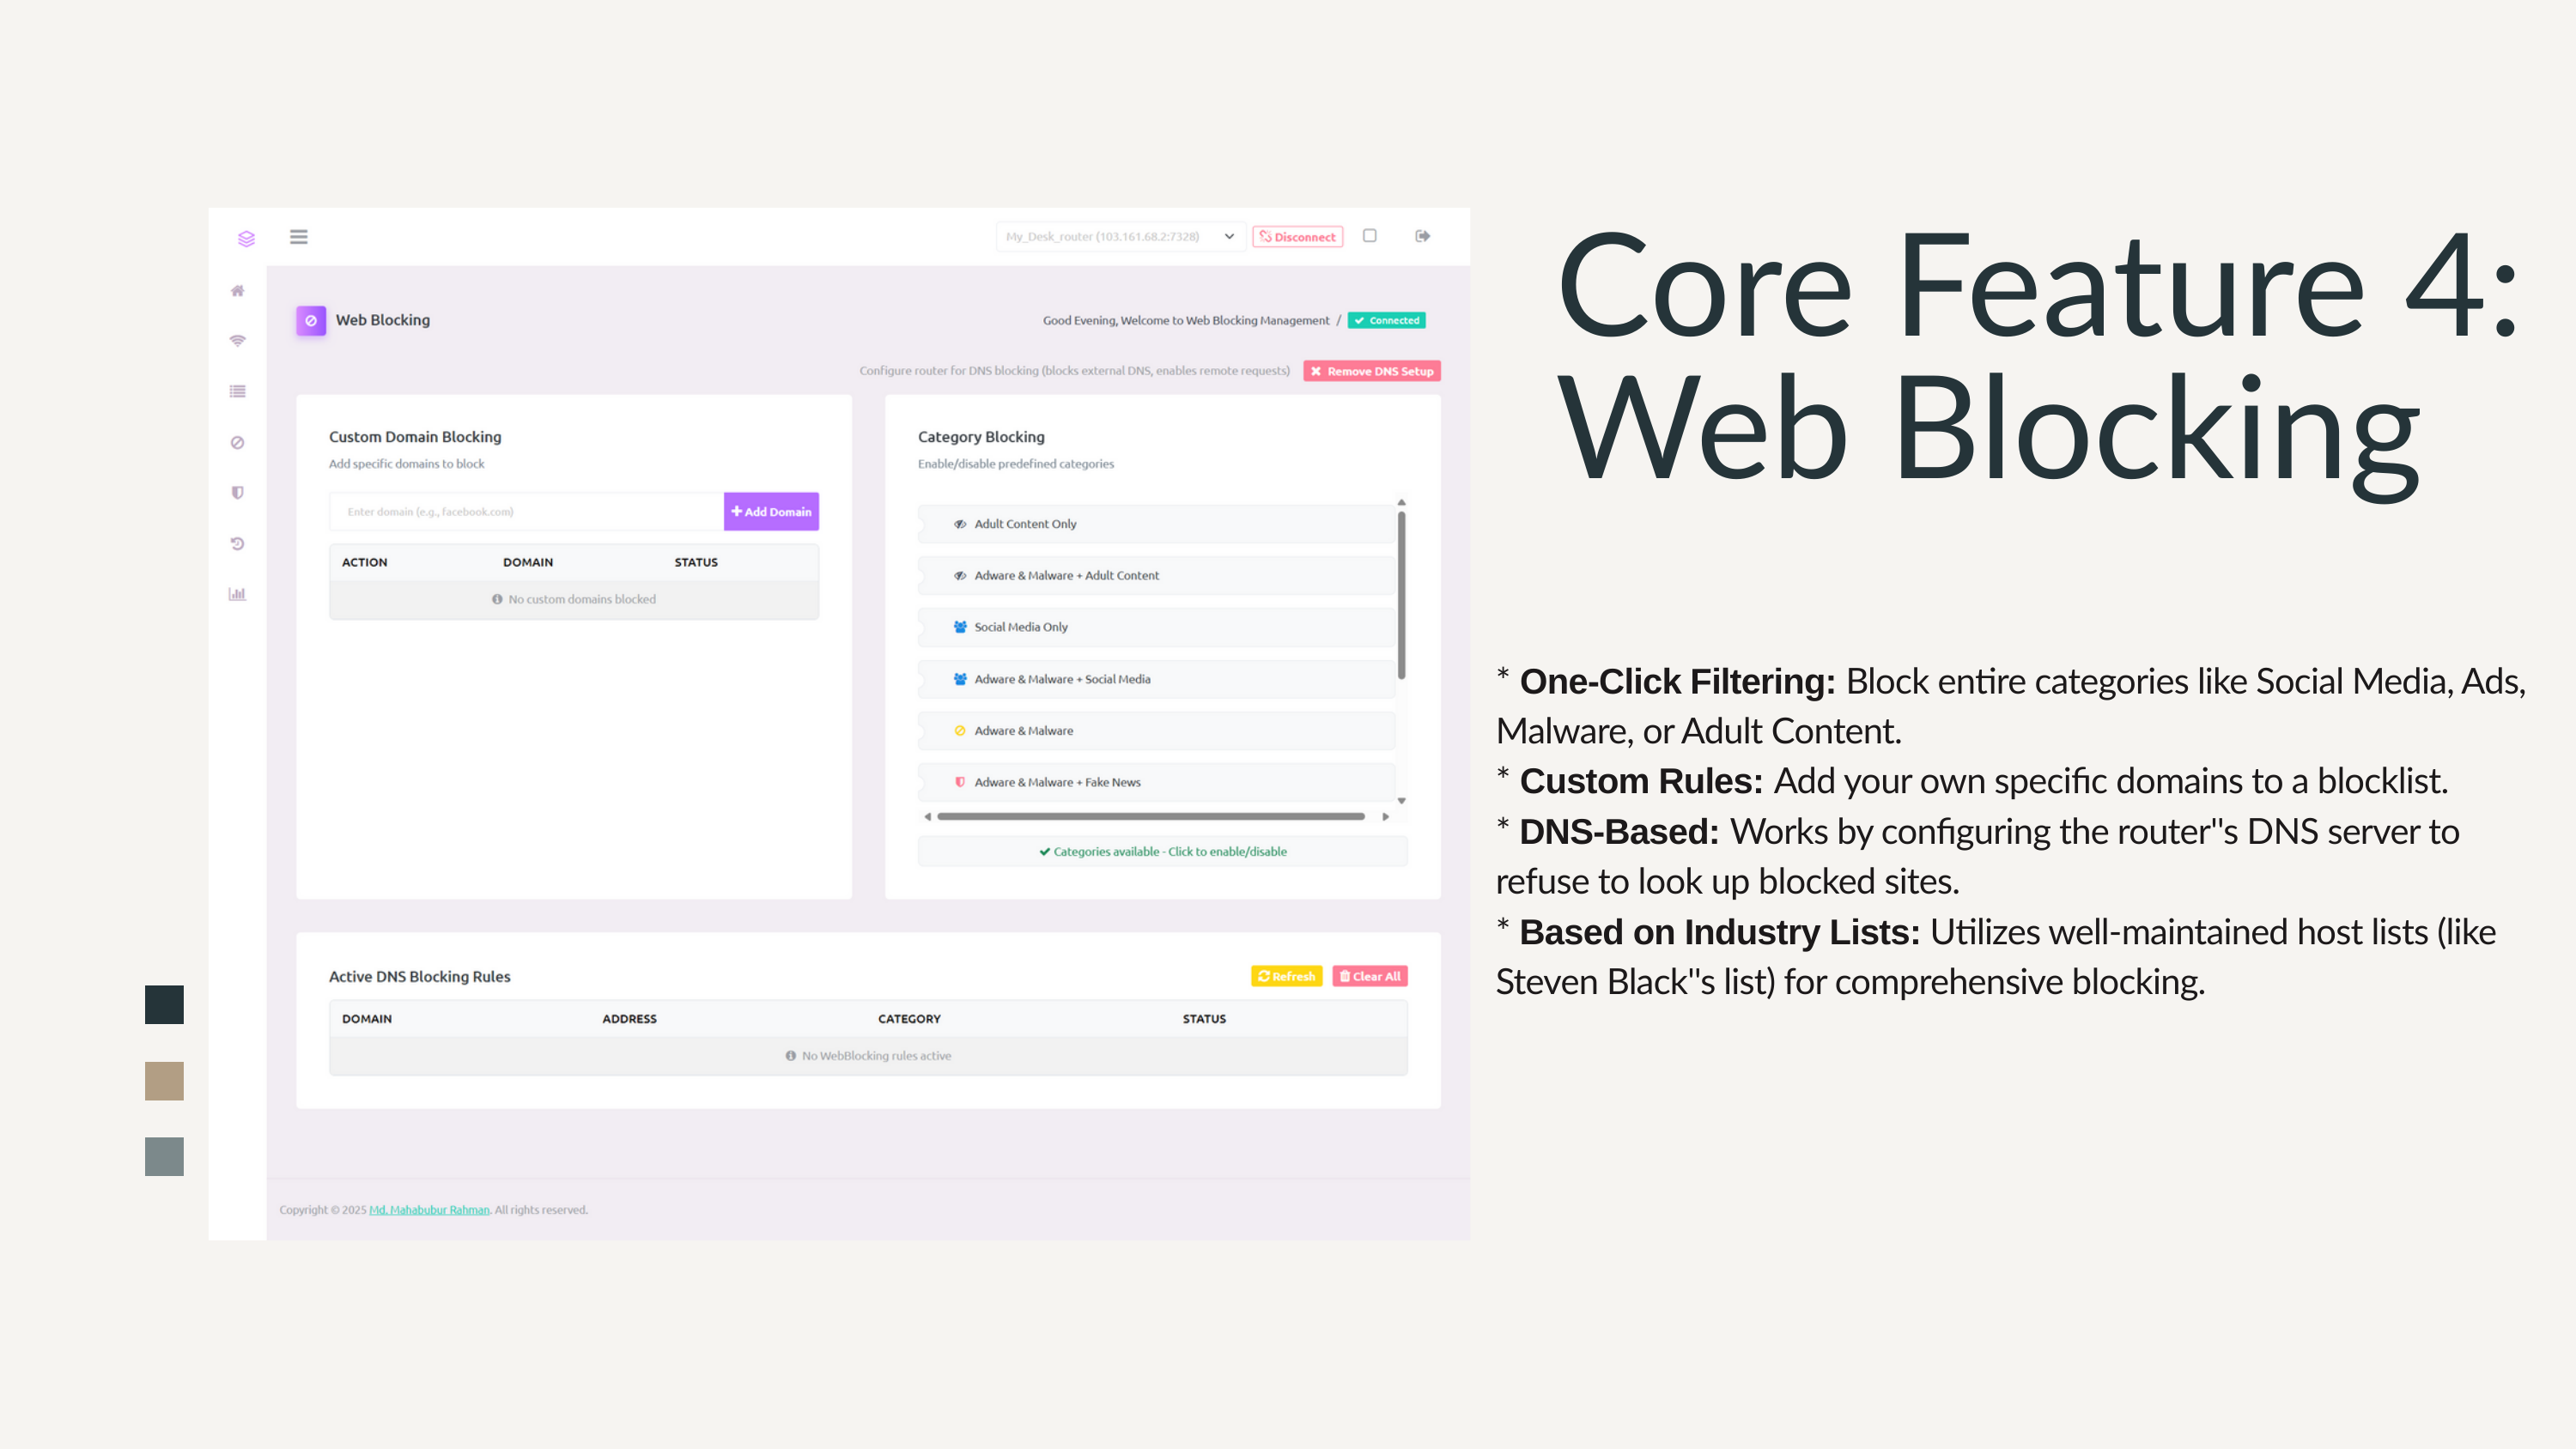

Core Feature 4: Web Blocking

* One-Click Filtering: Block entire categories like Social Media, Ads, Malware, or Adult Content.
* Custom Rules: Add your own specific domains to a blocklist.
* DNS-Based: Works by configuring the router''s DNS server to refuse to look up blocked sites.
* Based on Industry Lists: Utilizes well-maintained host lists (like Steven Black''s list) for comprehensive blocking.